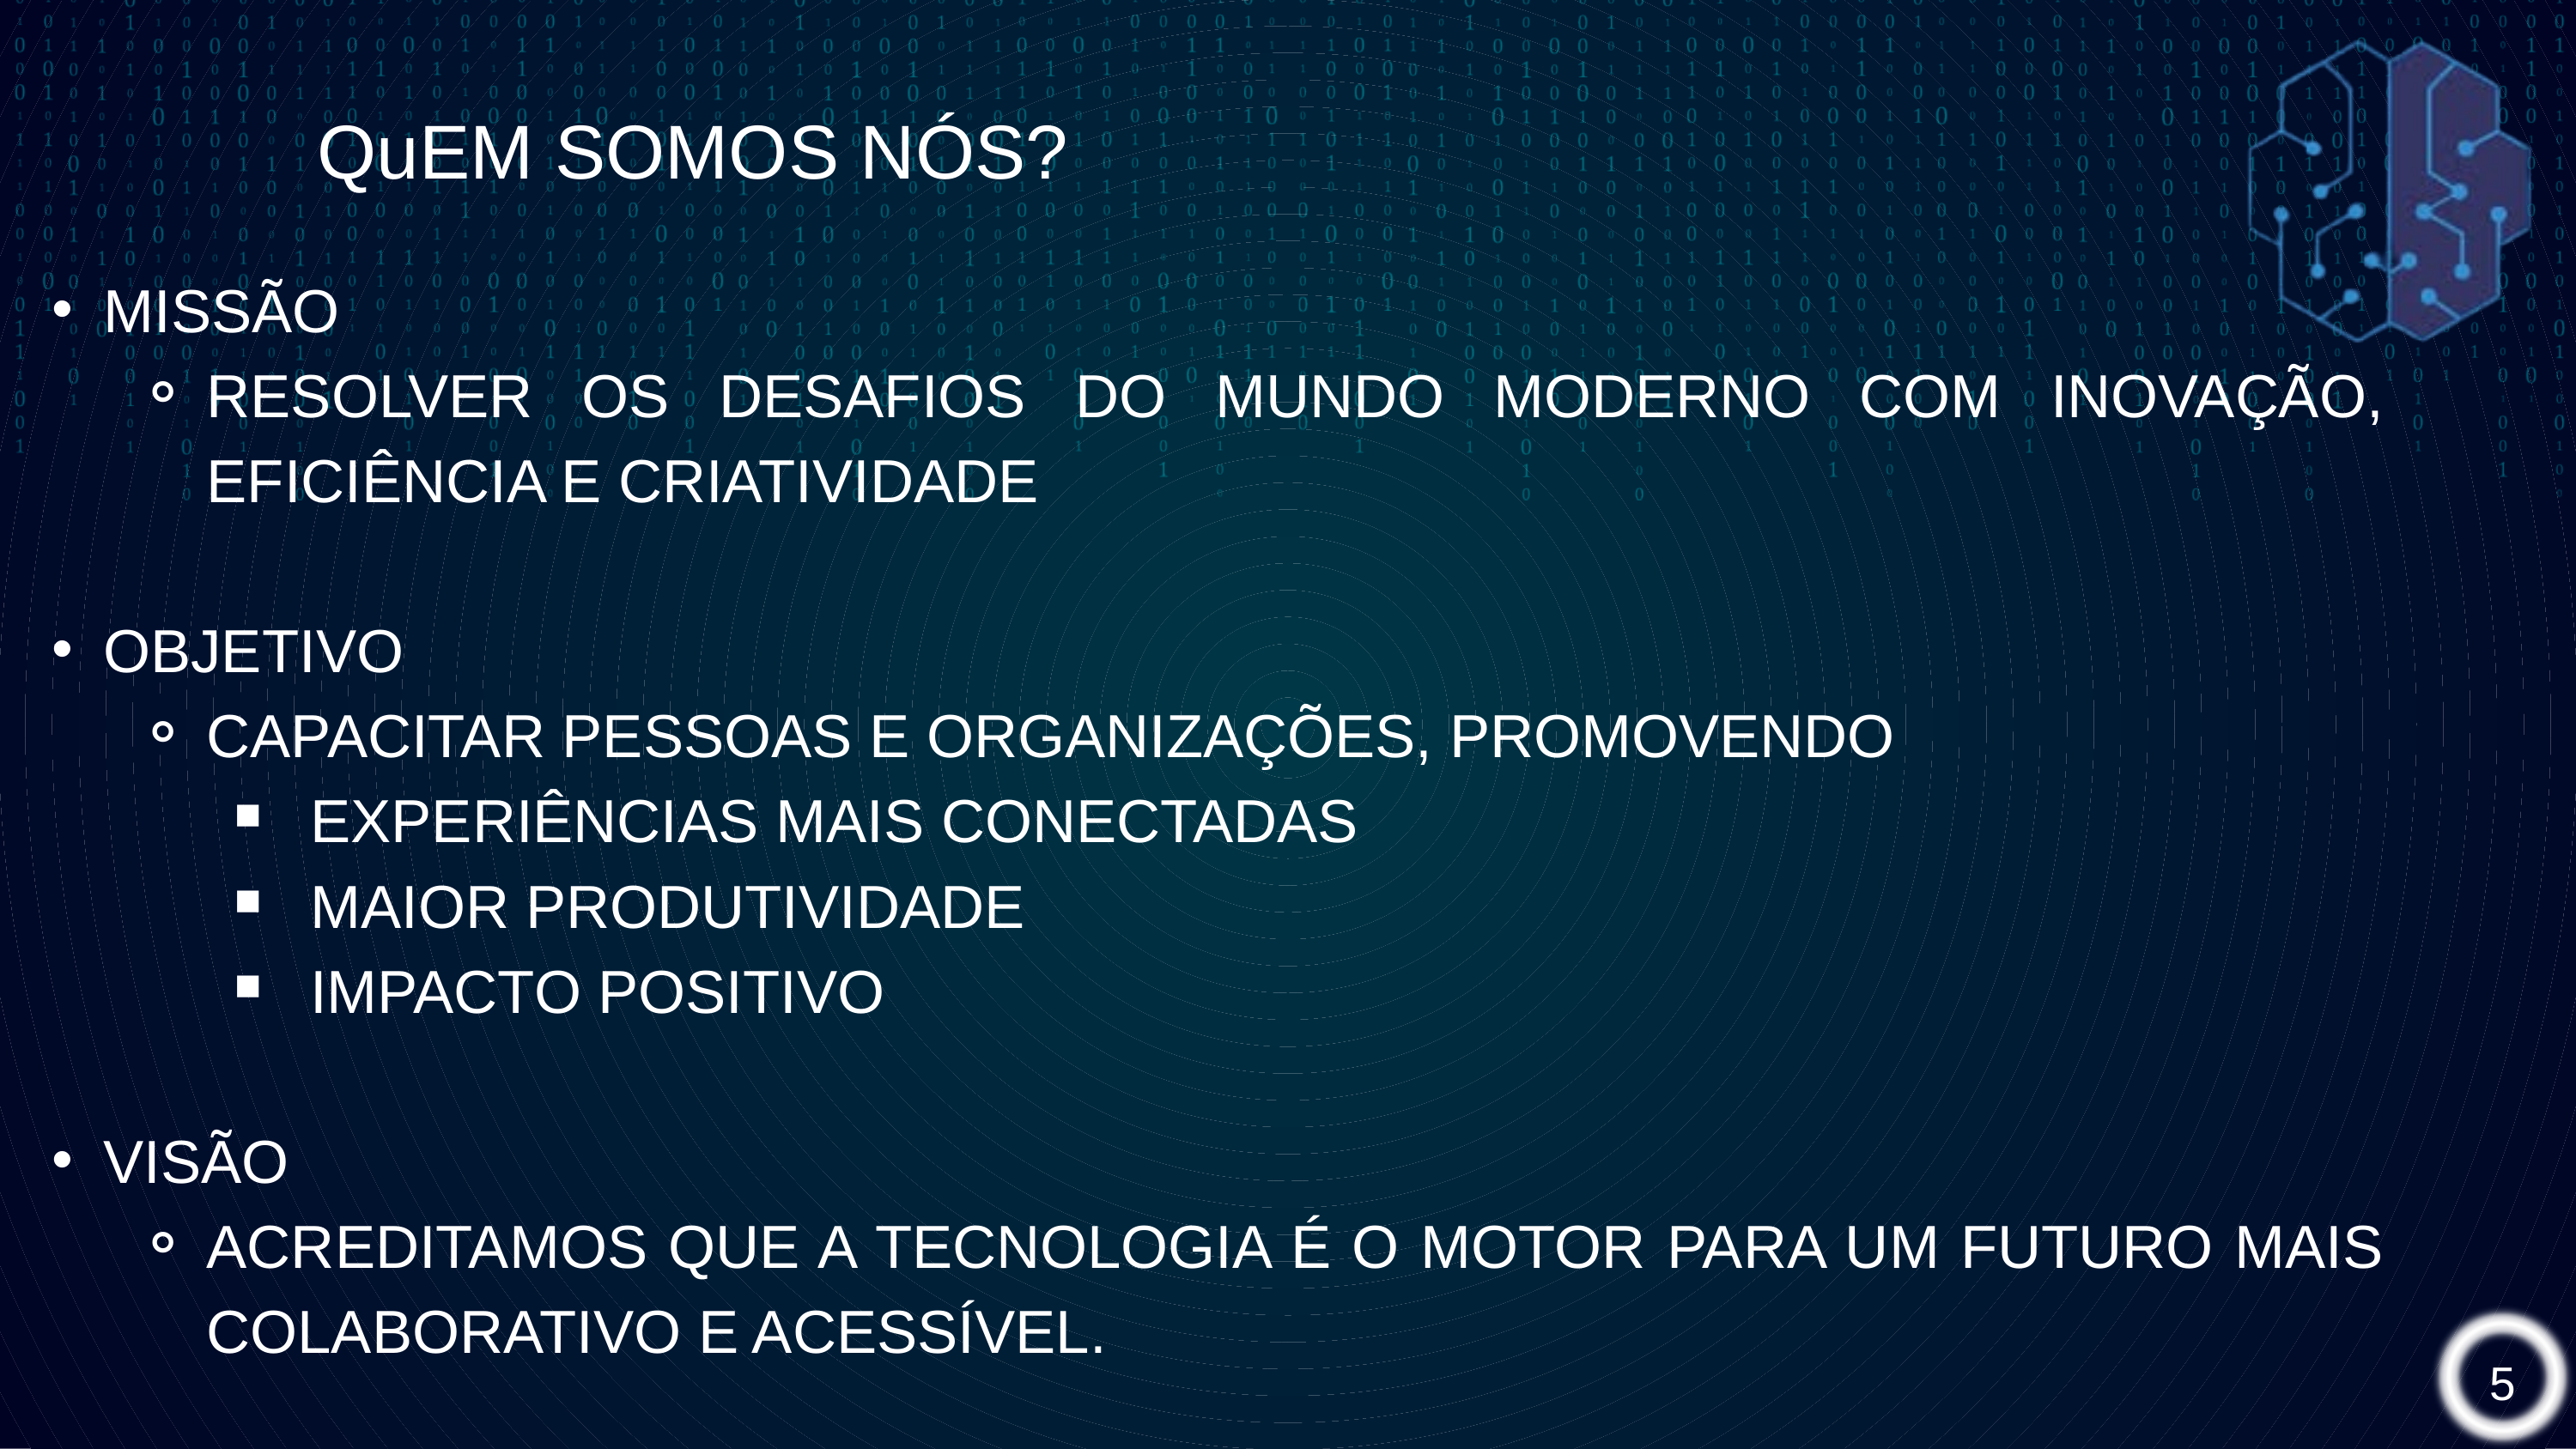

QuEM SOMOS NÓS?

MISSÃO
RESOLVER OS DESAFIOS DO MUNDO MODERNO COM INOVAÇÃO, EFICIÊNCIA E CRIATIVIDADE

OBJETIVO
CAPACITAR PESSOAS E ORGANIZAÇÕES, PROMOVENDO
EXPERIÊNCIAS MAIS CONECTADAS
MAIOR PRODUTIVIDADE
IMPACTO POSITIVO

VISÃO
ACREDITAMOS QUE A TECNOLOGIA É O MOTOR PARA UM FUTURO MAIS COLABORATIVO E ACESSÍVEL.

5